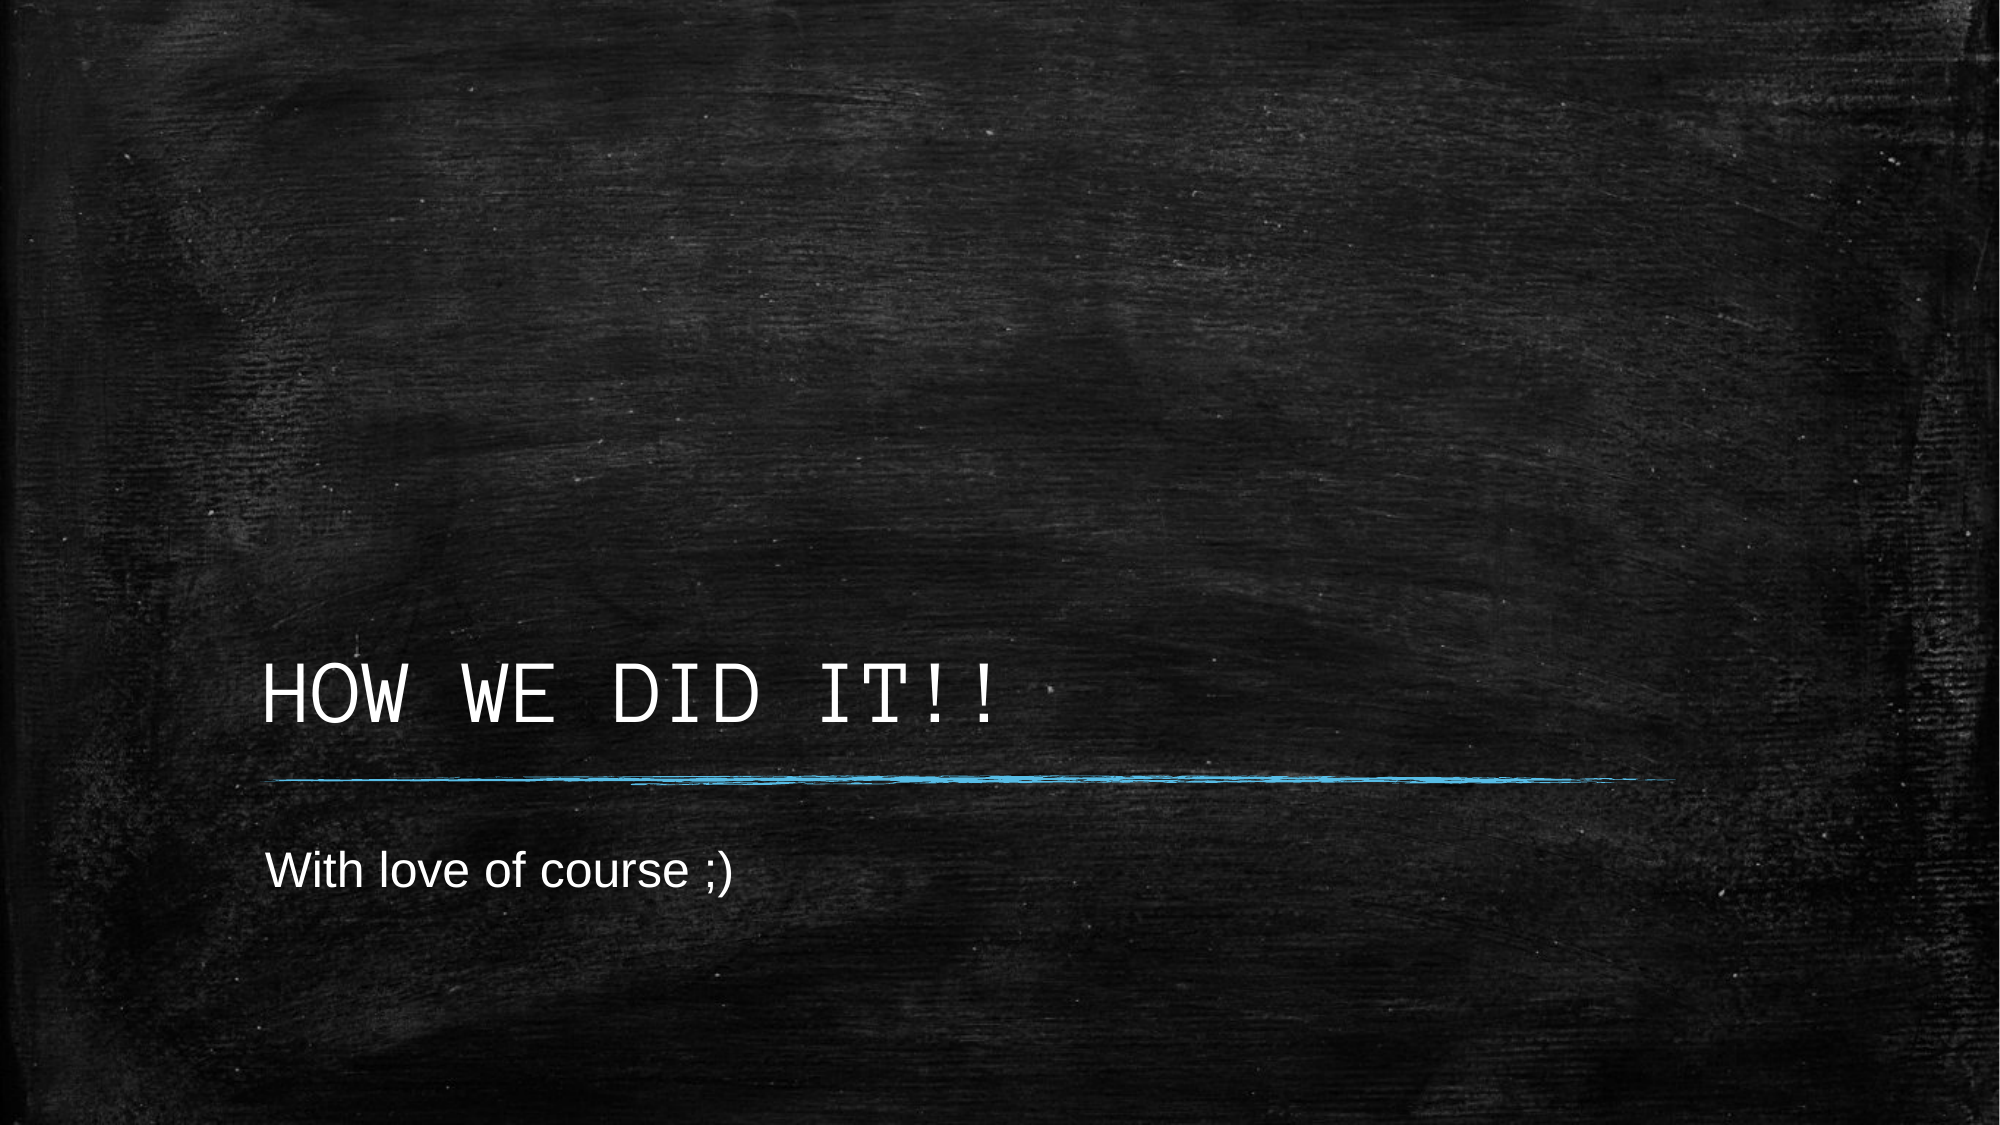

# HOW WE DID IT!!
With love of course ;)